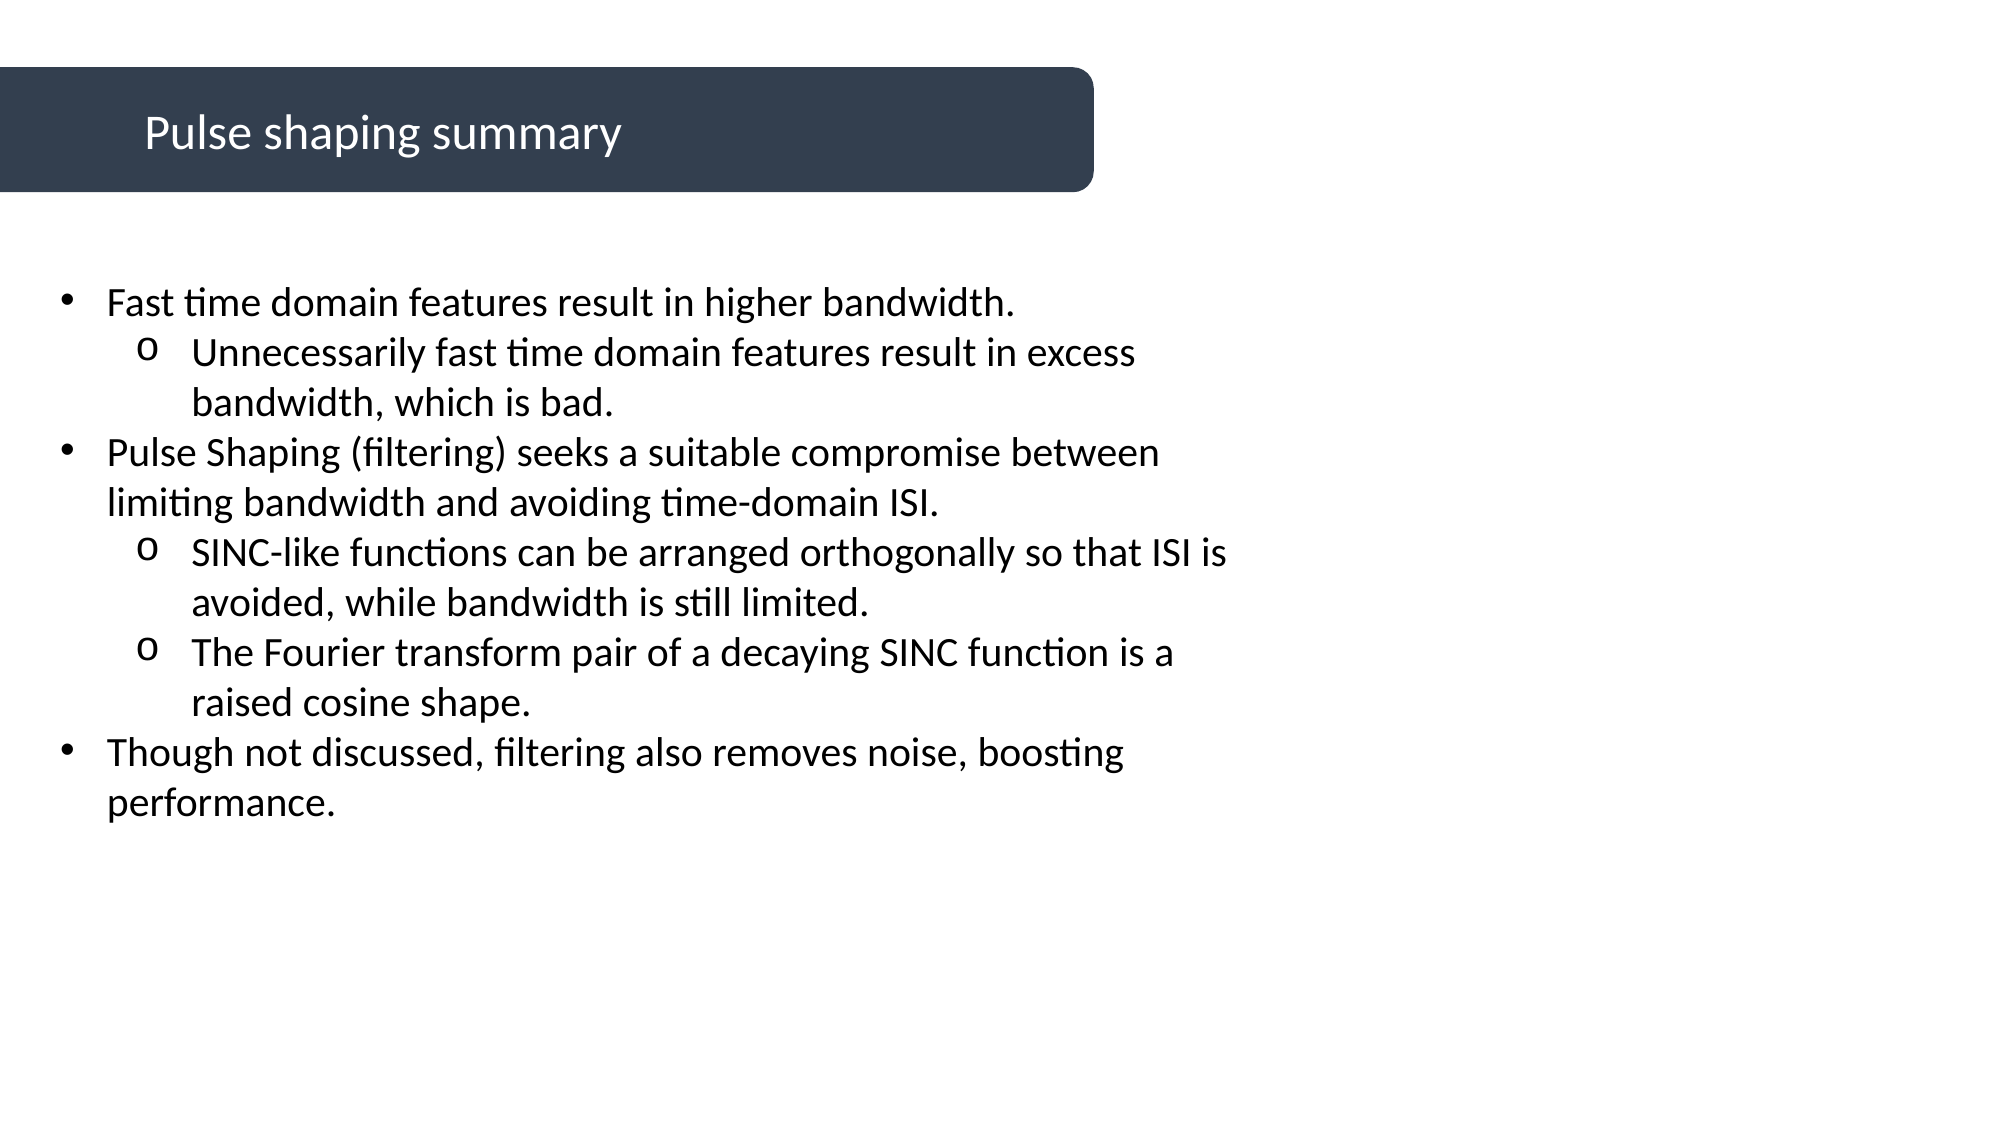

Pulse shaping summary

Fast time domain features result in higher bandwidth.
Unnecessarily fast time domain features result in excess bandwidth, which is bad.
Pulse Shaping (filtering) seeks a suitable compromise between limiting bandwidth and avoiding time-domain ISI.
SINC-like functions can be arranged orthogonally so that ISI is avoided, while bandwidth is still limited.
The Fourier transform pair of a decaying SINC function is a raised cosine shape.
Though not discussed, filtering also removes noise, boosting performance.